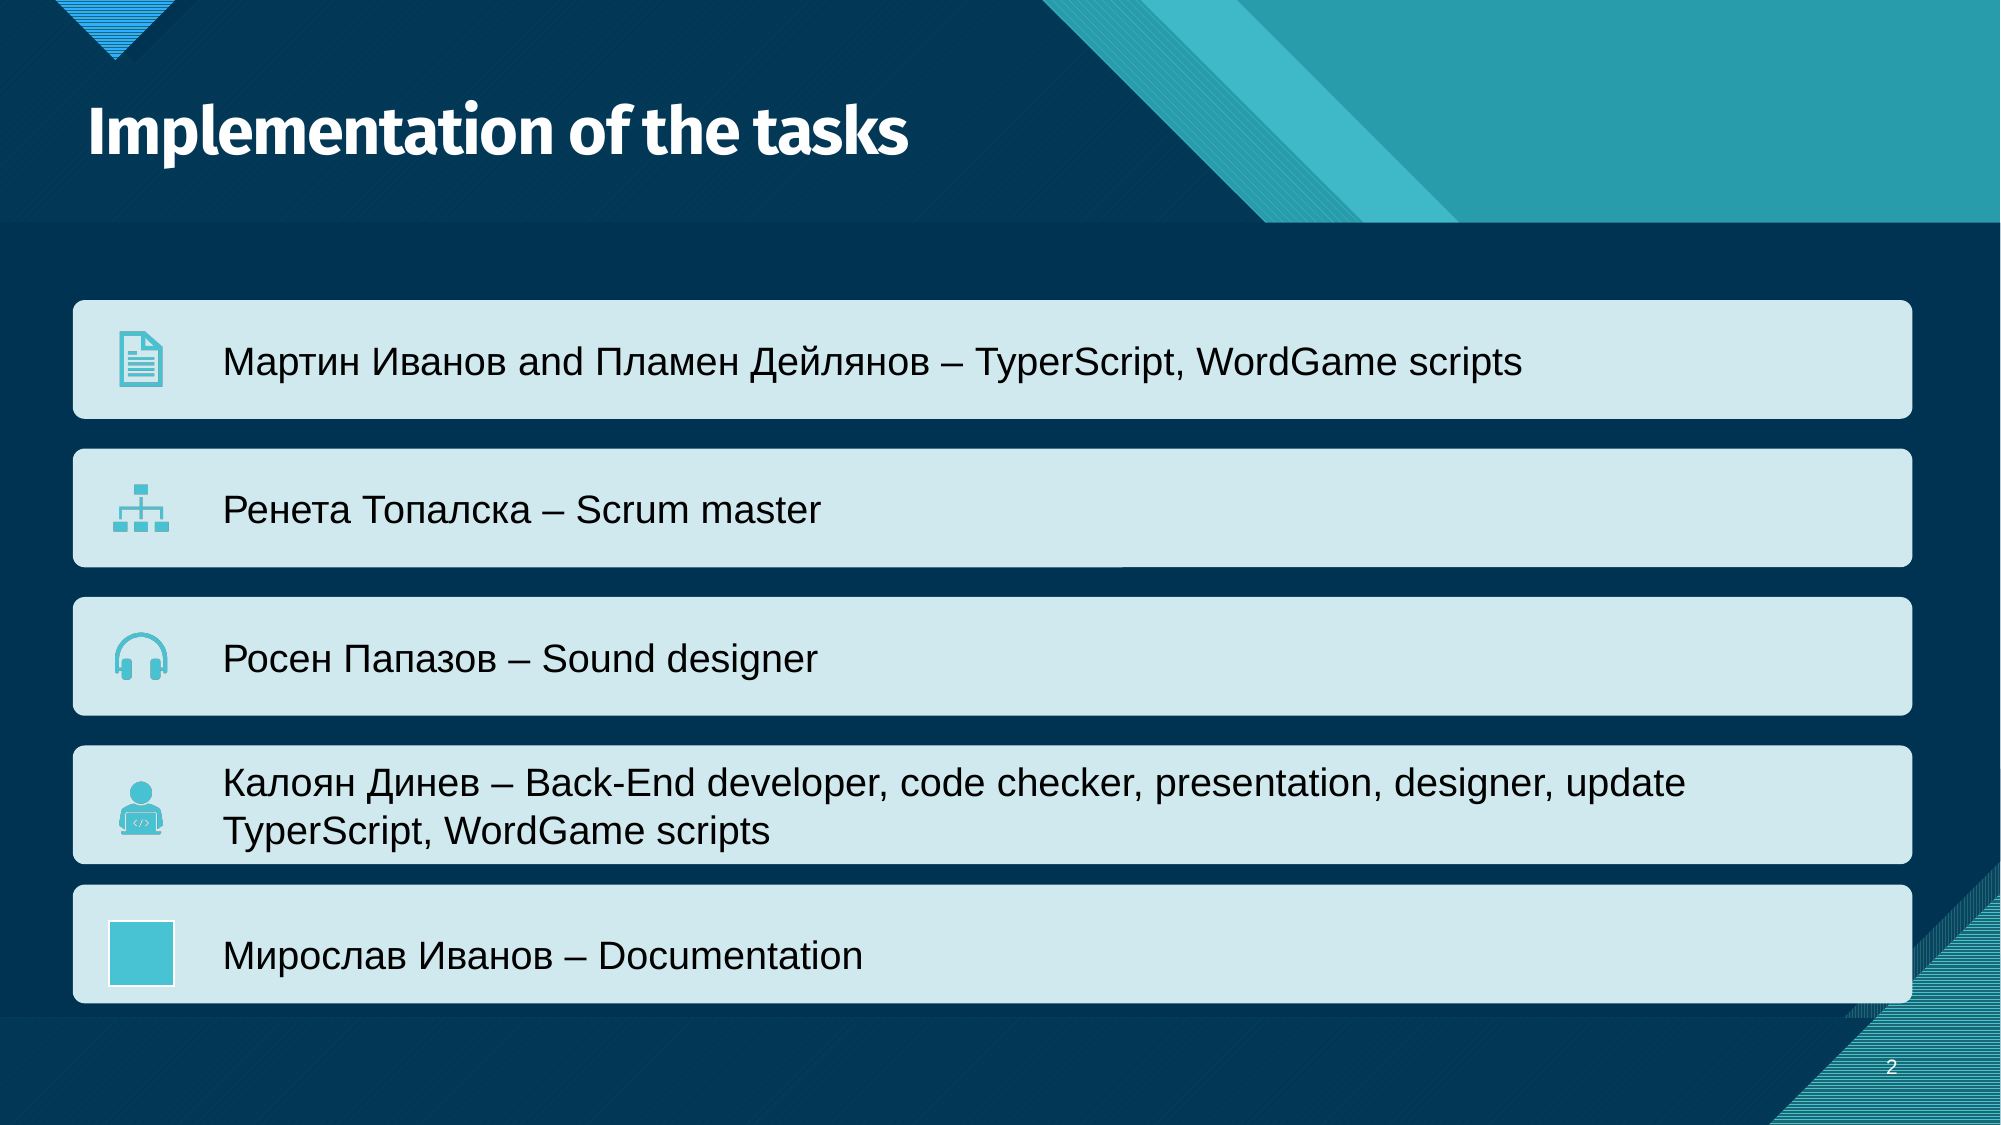

# Implementation of the tasks
Мартин Иванов and Пламен Дейлянов – TyperScript, WordGame scripts
Ренета Топалска – Scrum master
Росен Папазов – Sound designer
Калоян Динев – Back-End developer, code checker, presentation, designer, update TyperScript, WordGame scripts
Мирослав Иванов – Documentation
2